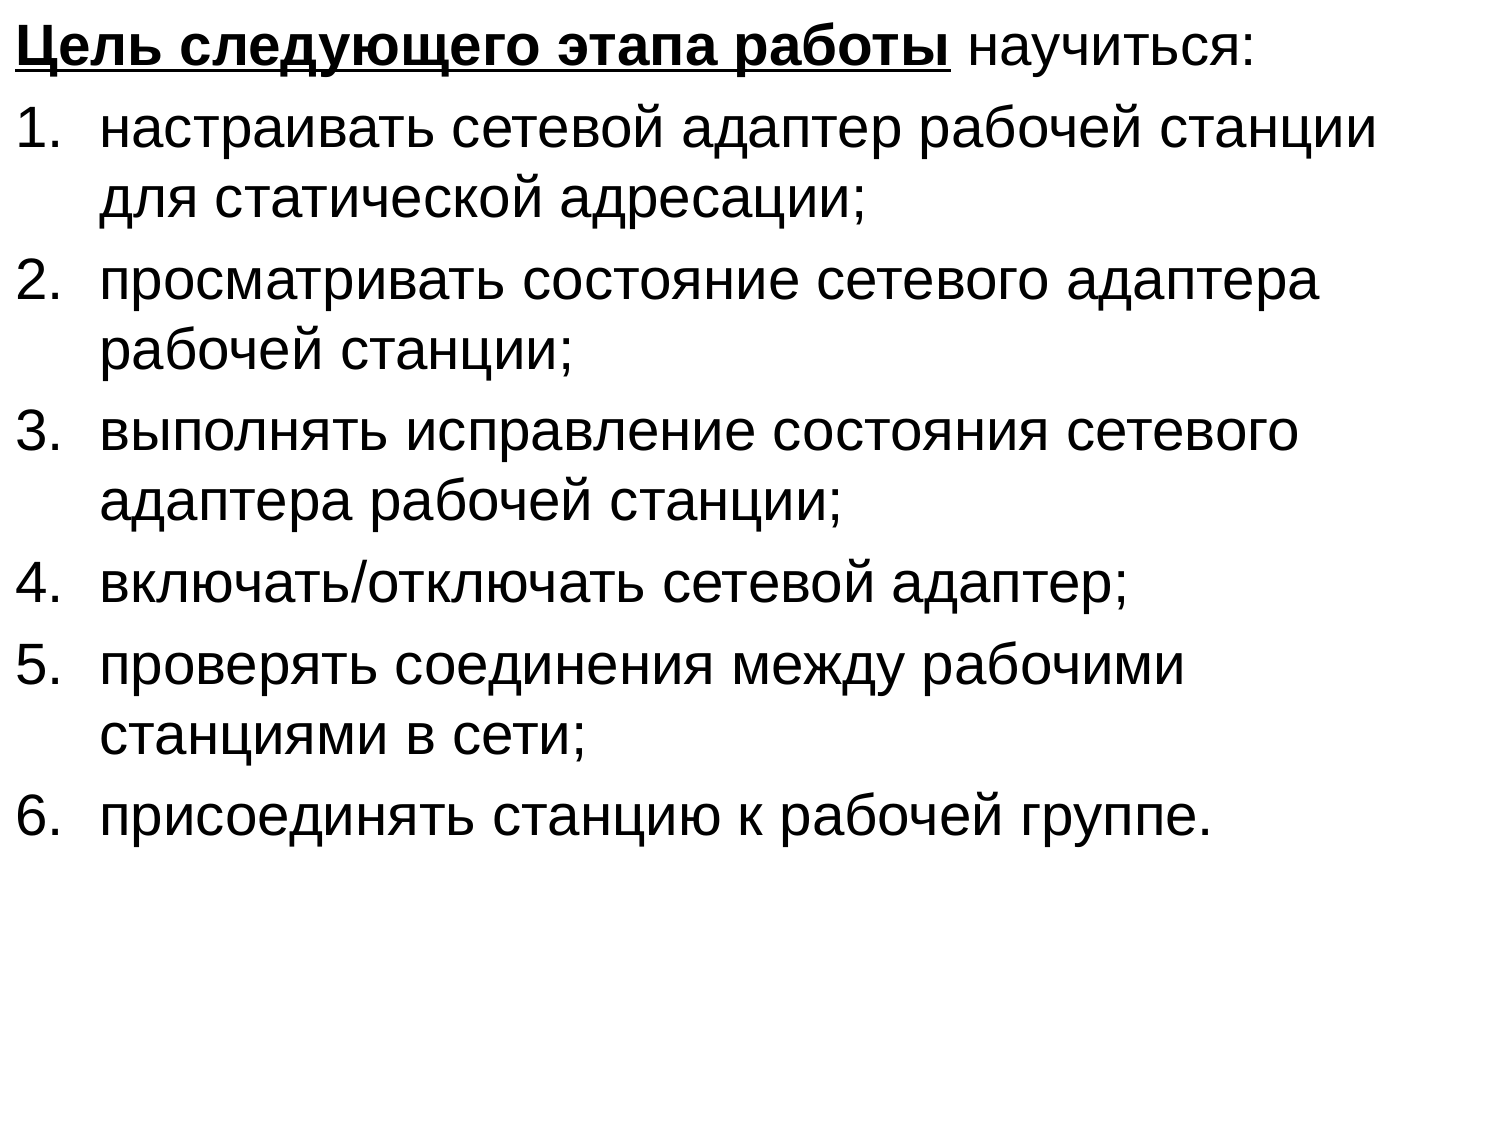

# Цель следующего этапа работы научиться:
настраивать сетевой адаптер рабочей станции для статической адресации;
просматривать состояние сетевого адаптера рабочей станции;
выполнять исправление состояния сетевого адаптера рабочей станции;
включать/отключать сетевой адаптер;
проверять соединения между рабочими станциями в сети;
присоединять станцию к рабочей группе.